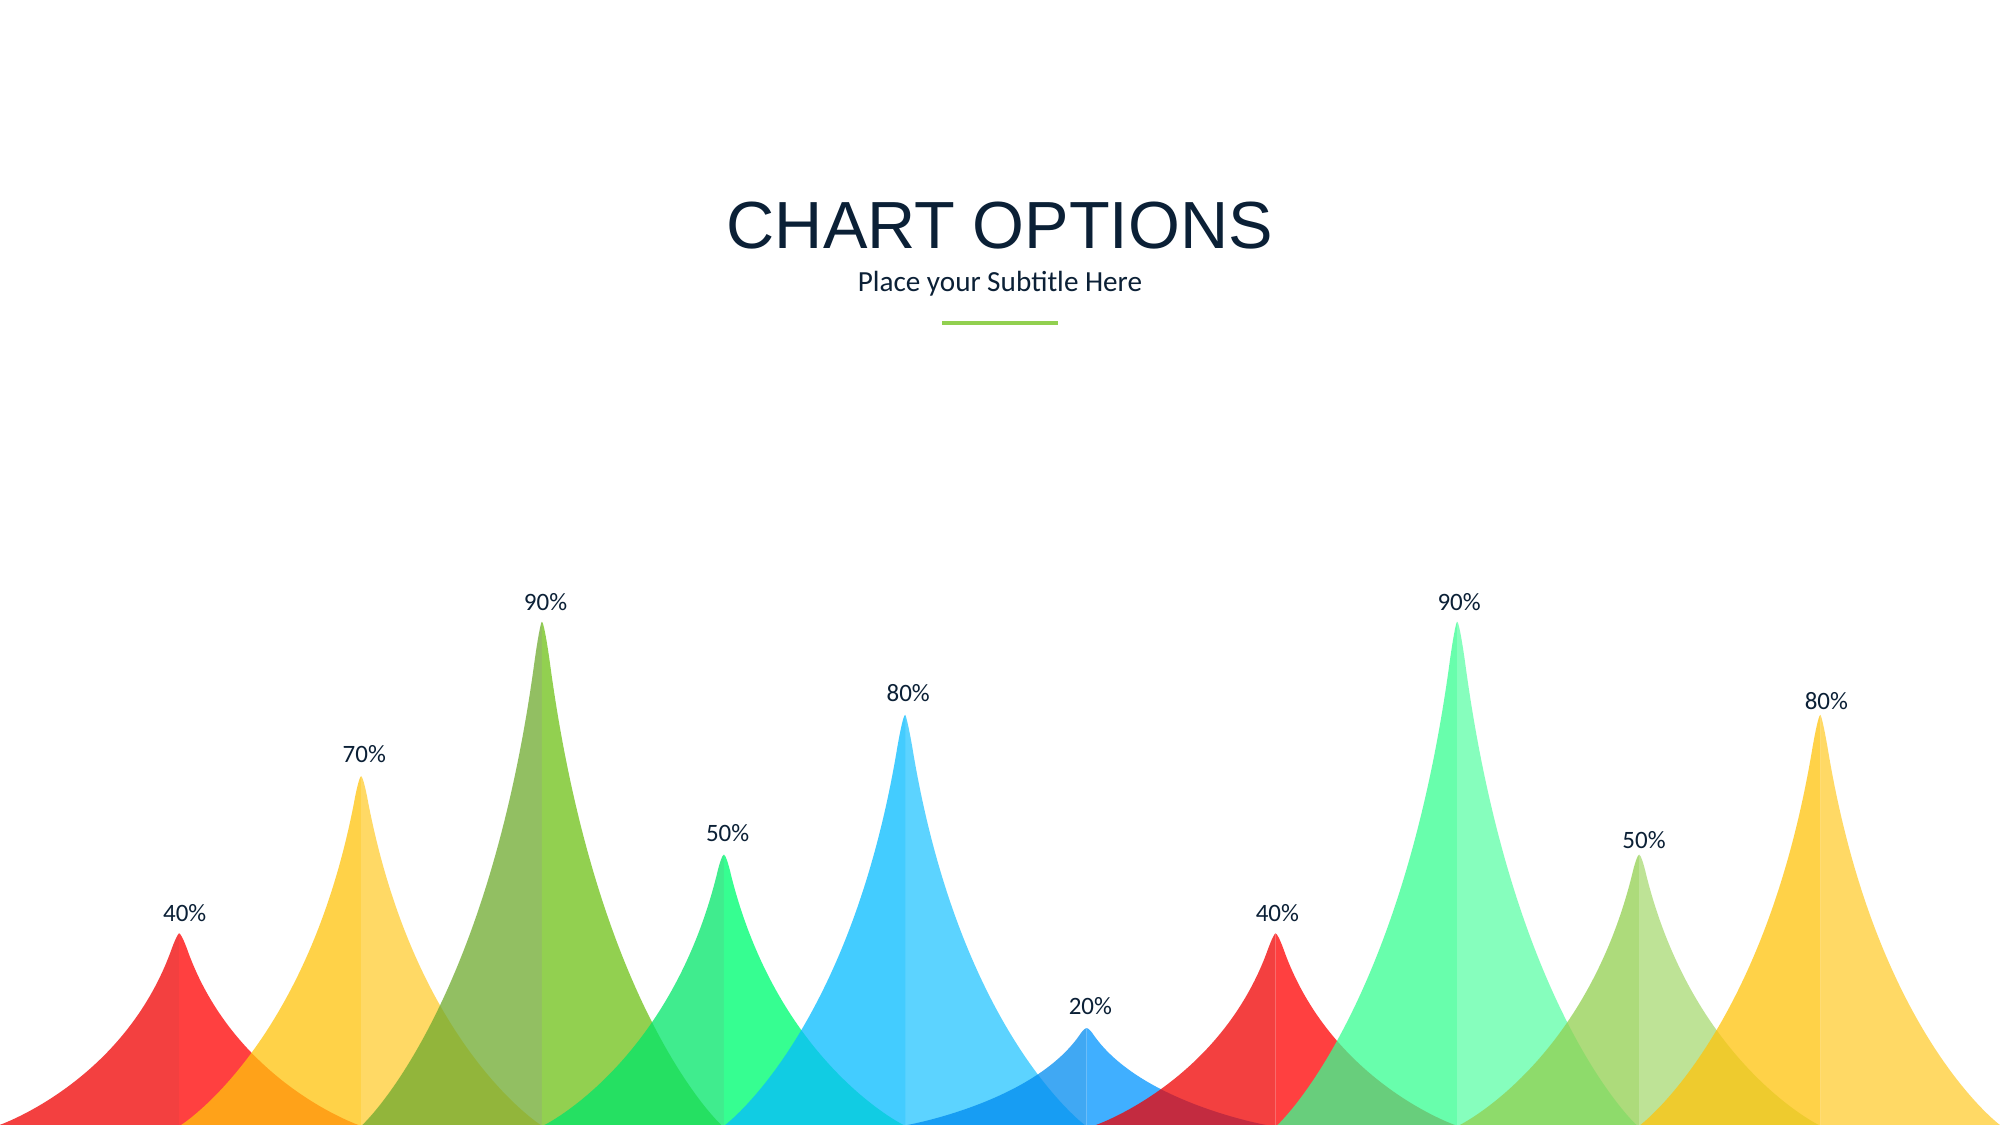

CHART OPTIONS
Place your Subtitle Here
90%
90%

80%
80%
70%
50%
50%
40%
40%
20%